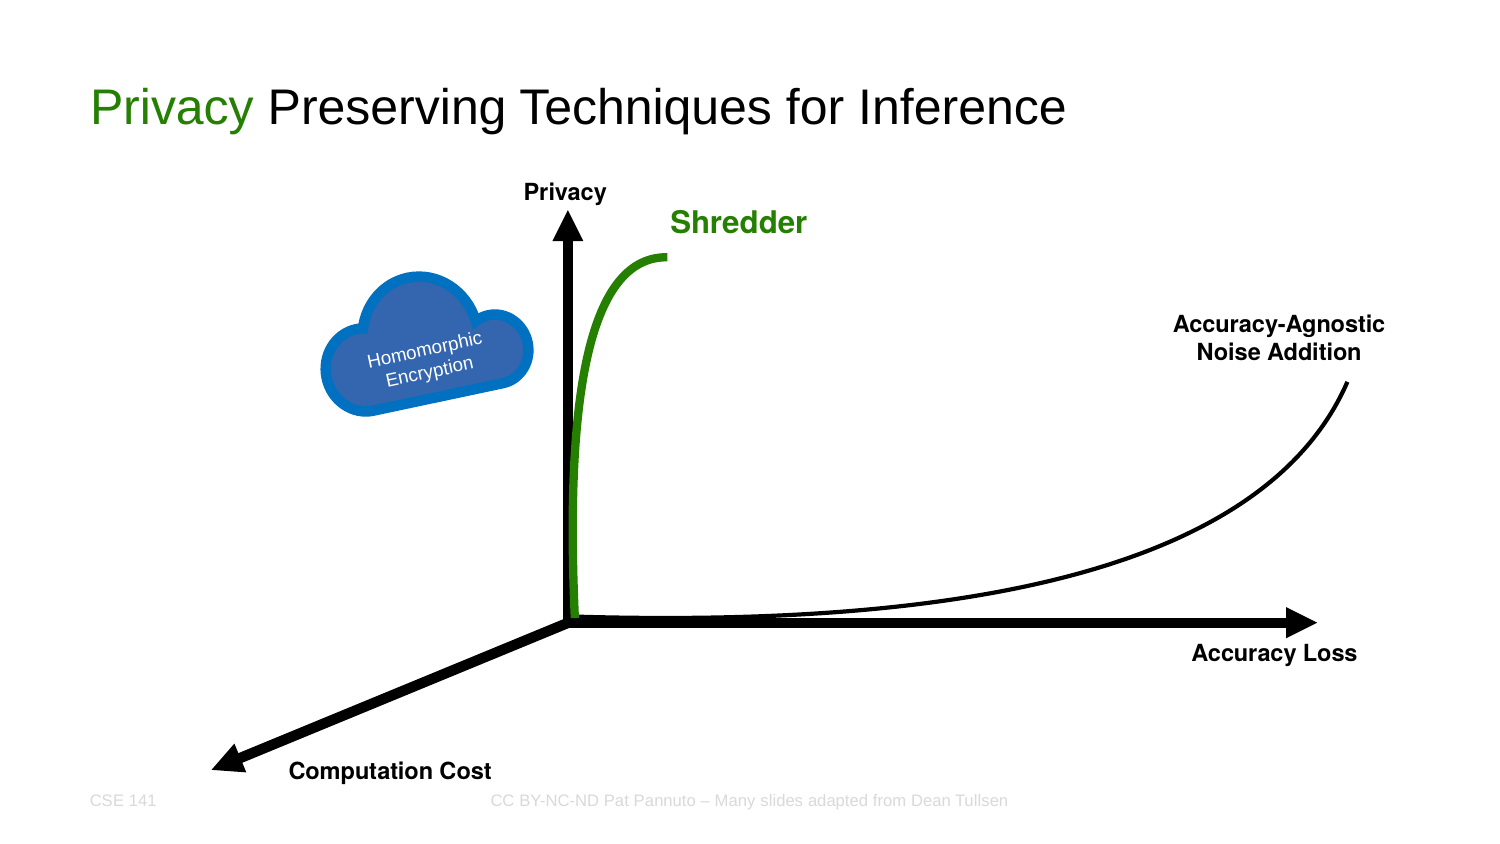

# Privacy Preserving Techniques for Inference
Privacy

Accuracy Loss
Shredder

Homomorphic Encryption
Accuracy-Agnostic
Noise Addition

Computation Cost